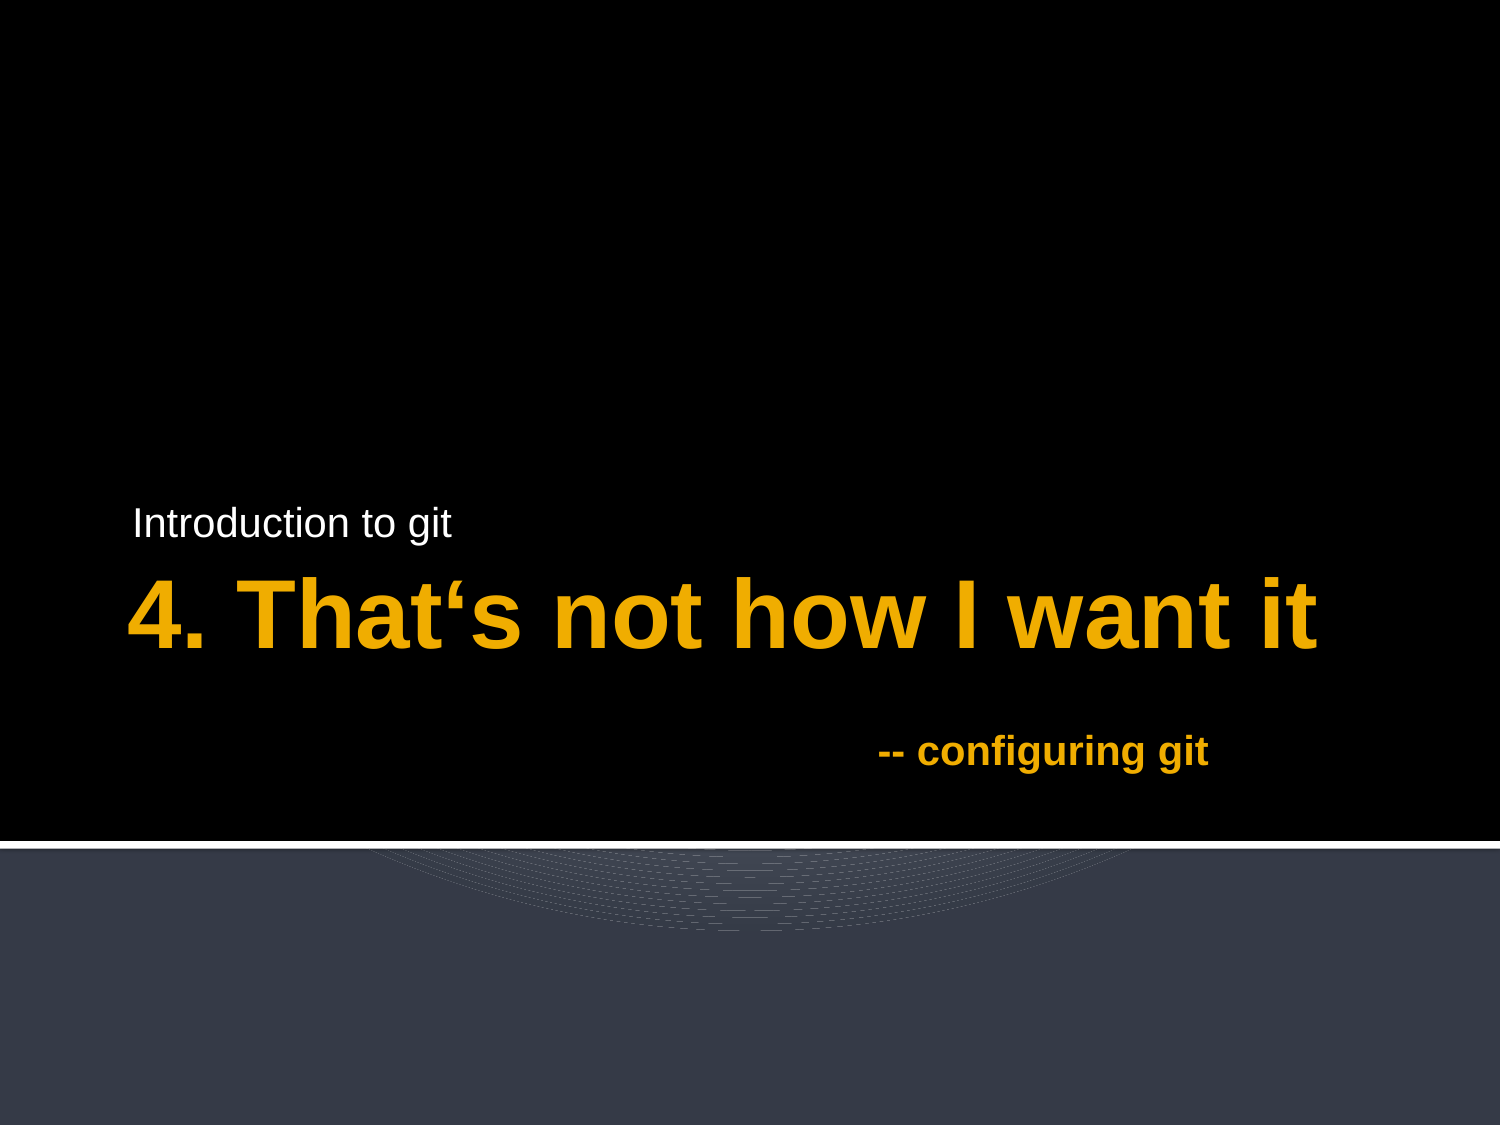

Introduction to git
# 4. That‘s not how I want it -- configuring git